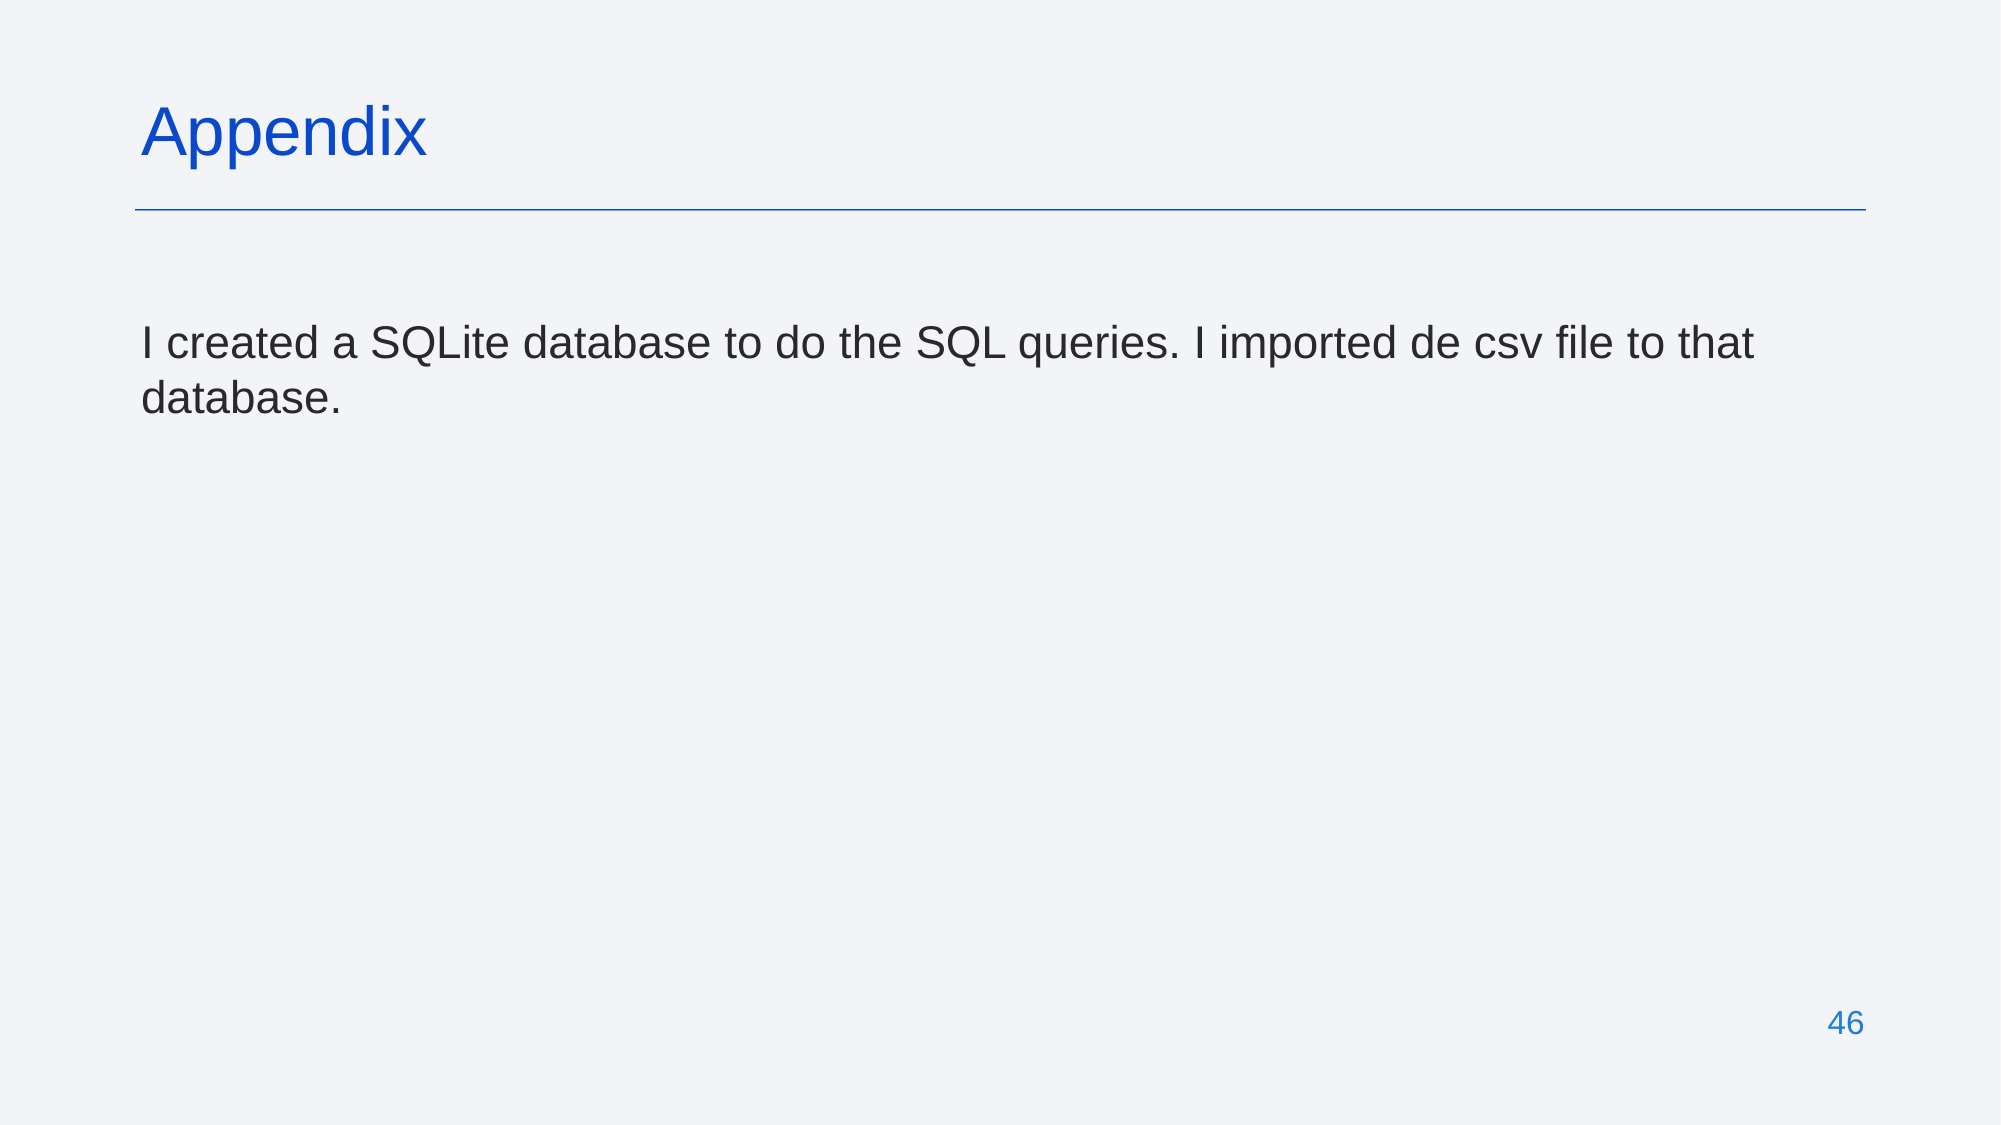

Appendix
I created a SQLite database to do the SQL queries. I imported de csv file to that database.
46